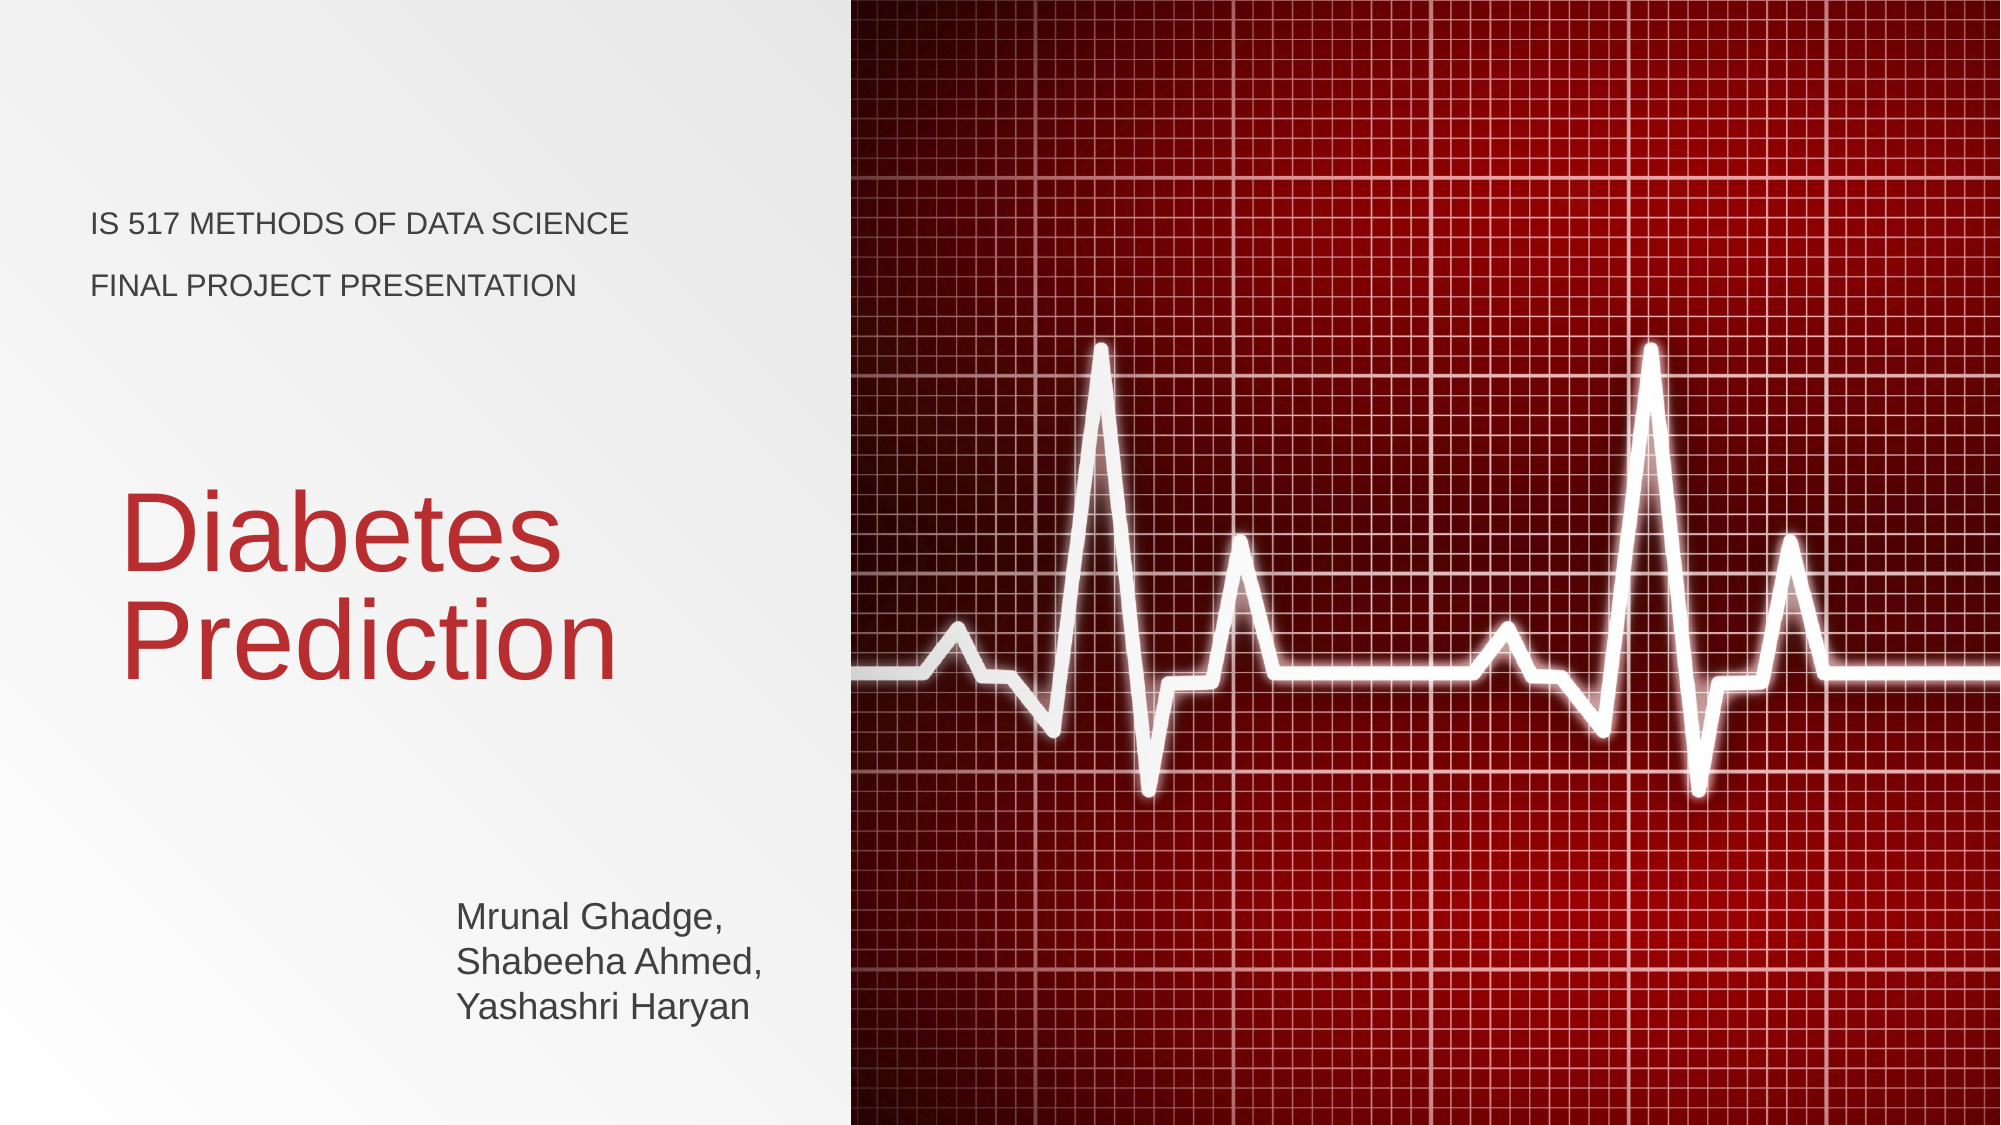

# Diabetes Prediction
IS 517 methods of data science
Final Project presentation
Mrunal Ghadge, Shabeeha Ahmed,
Yashashri Haryan